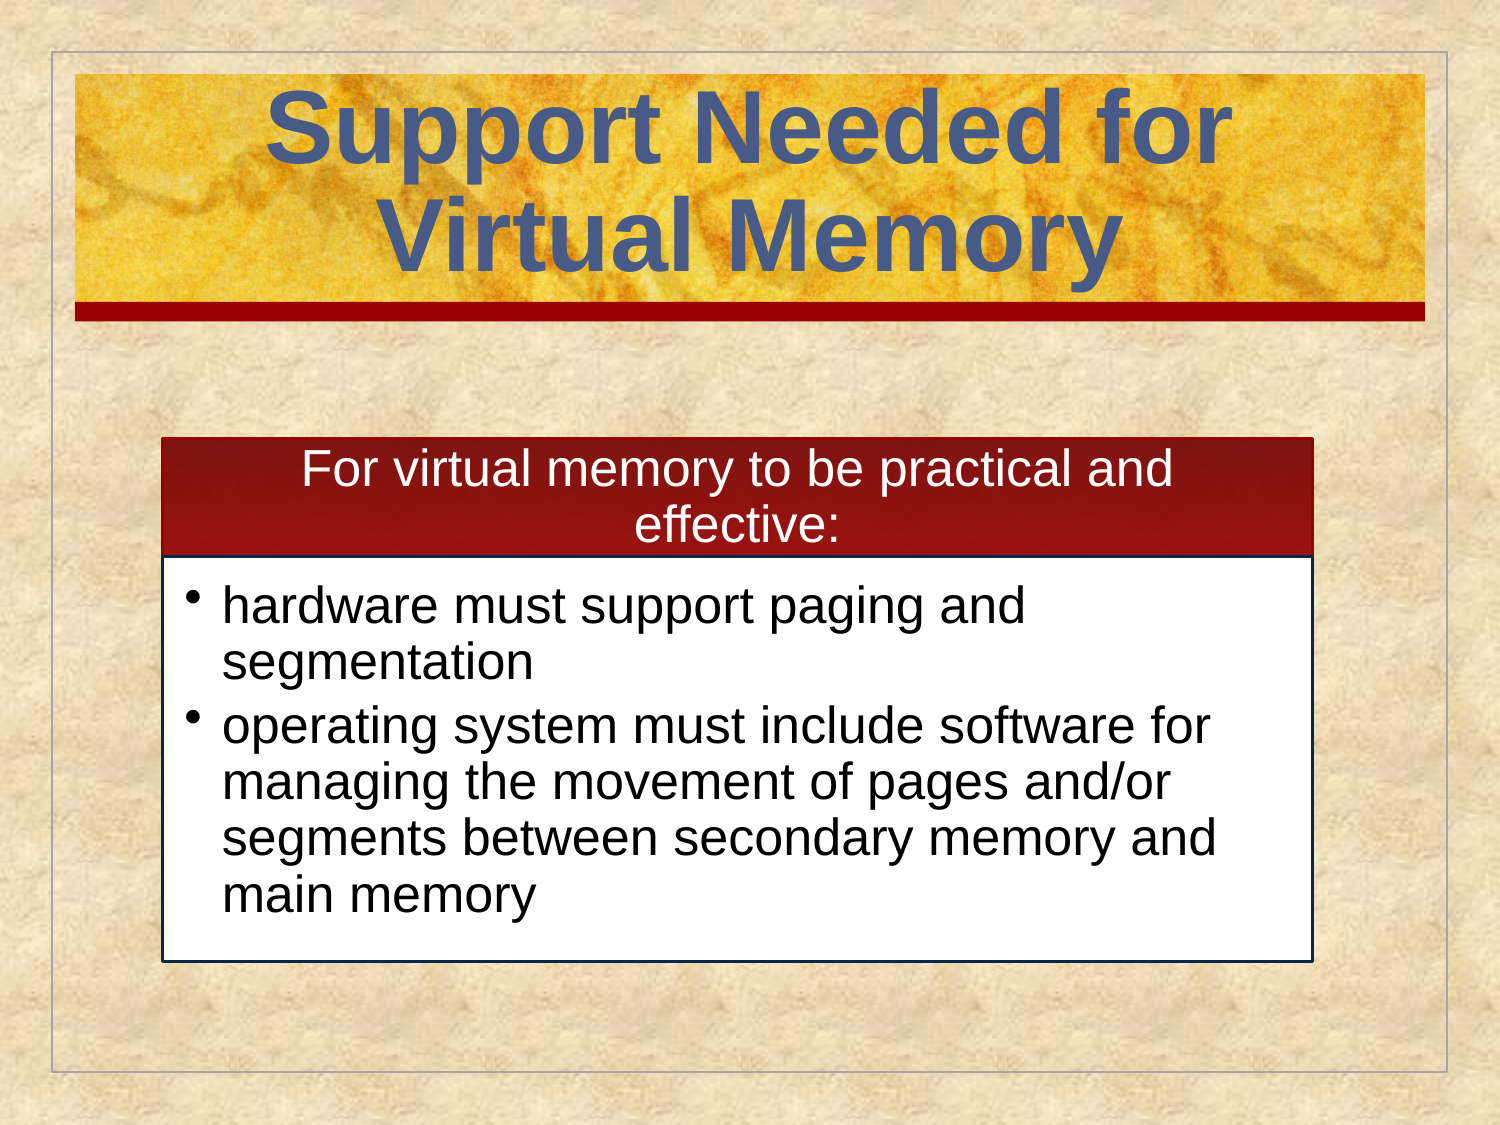

# Support Needed for Virtual Memory
For virtual memory to be practical and effective:
hardware must support paging and segmentation
operating system must include software for managing the movement of pages and/or segments between secondary memory and main memory